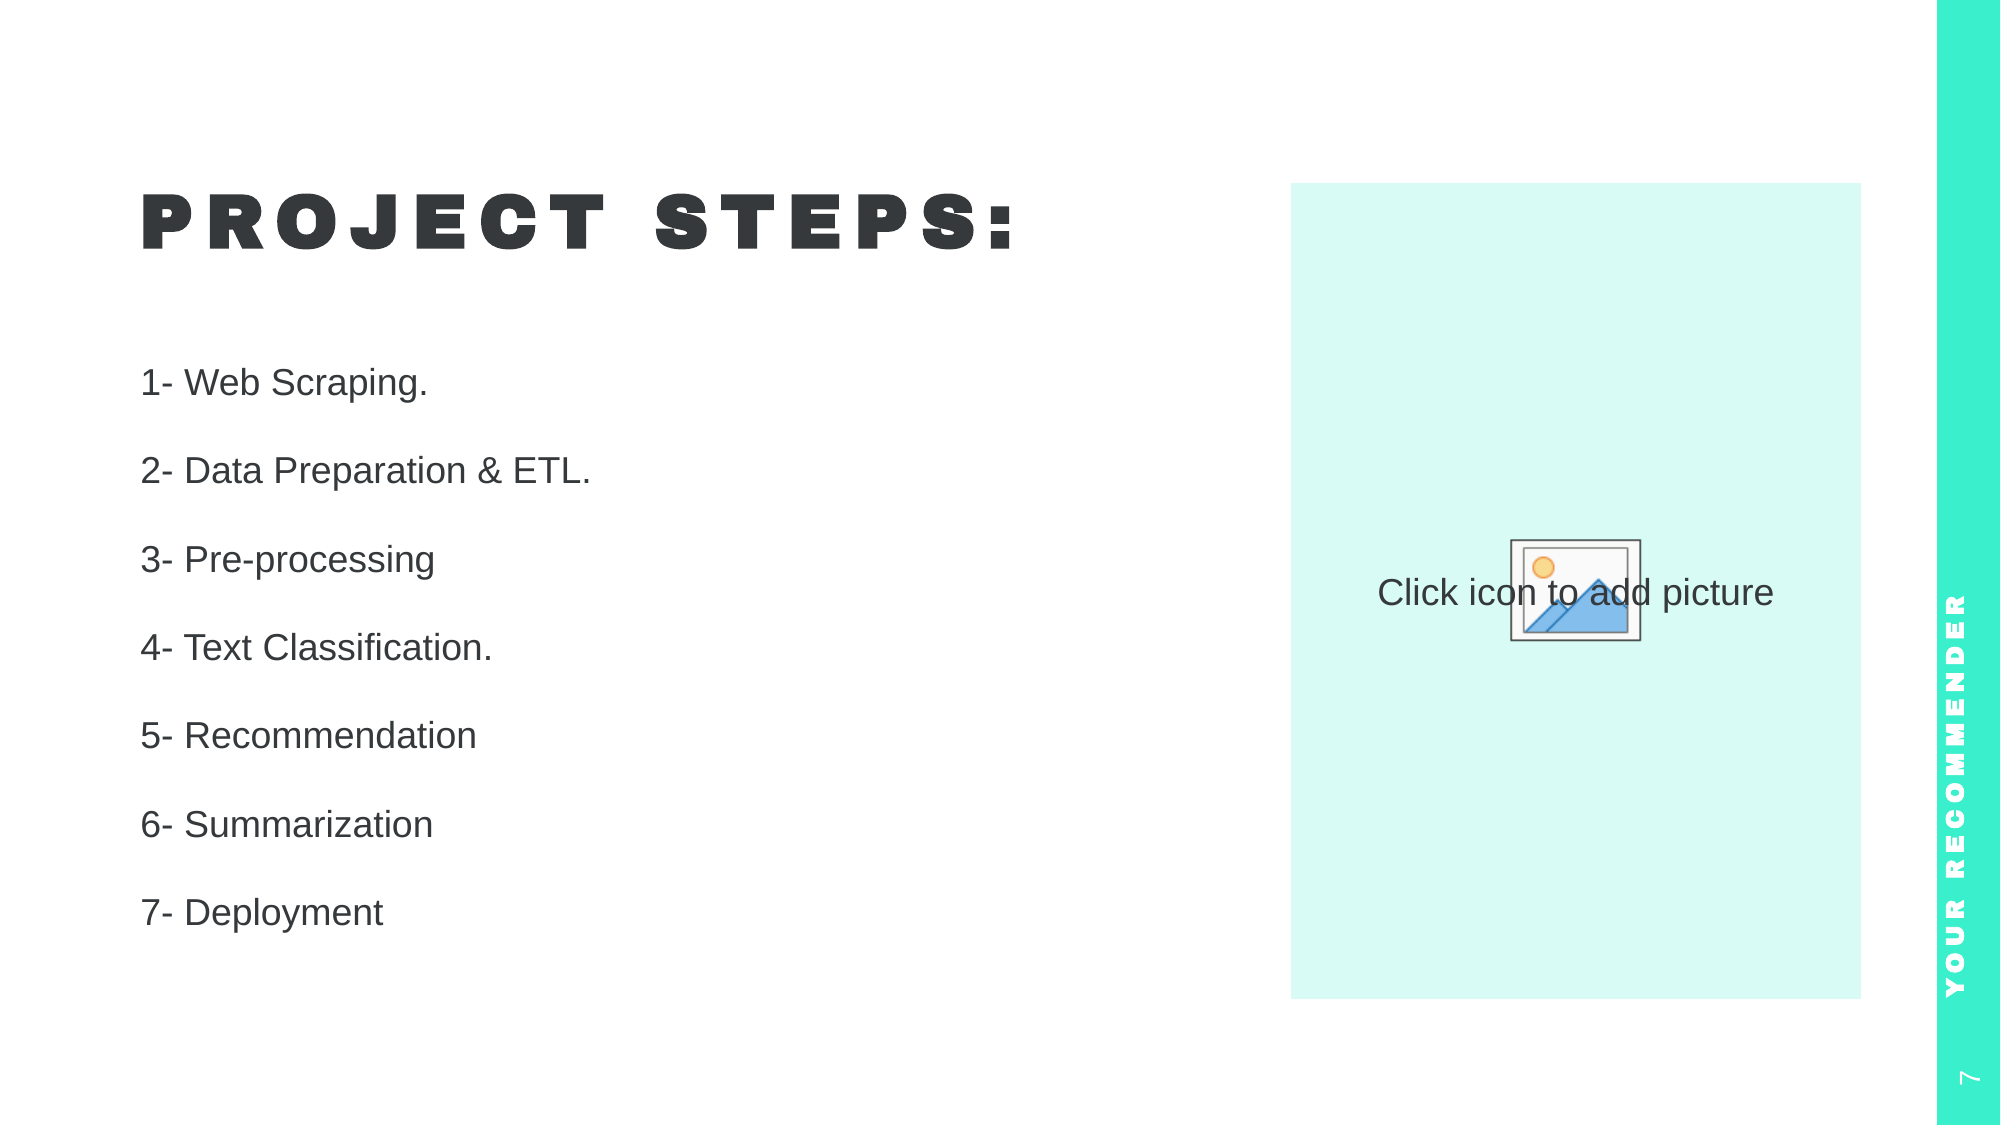

# project Steps:

1- Web Scraping.
2- Data Preparation & ETL.
3- Pre-processing
4- Text Classification.
5- Recommendation
6- Summarization
7- Deployment

your recommender

7